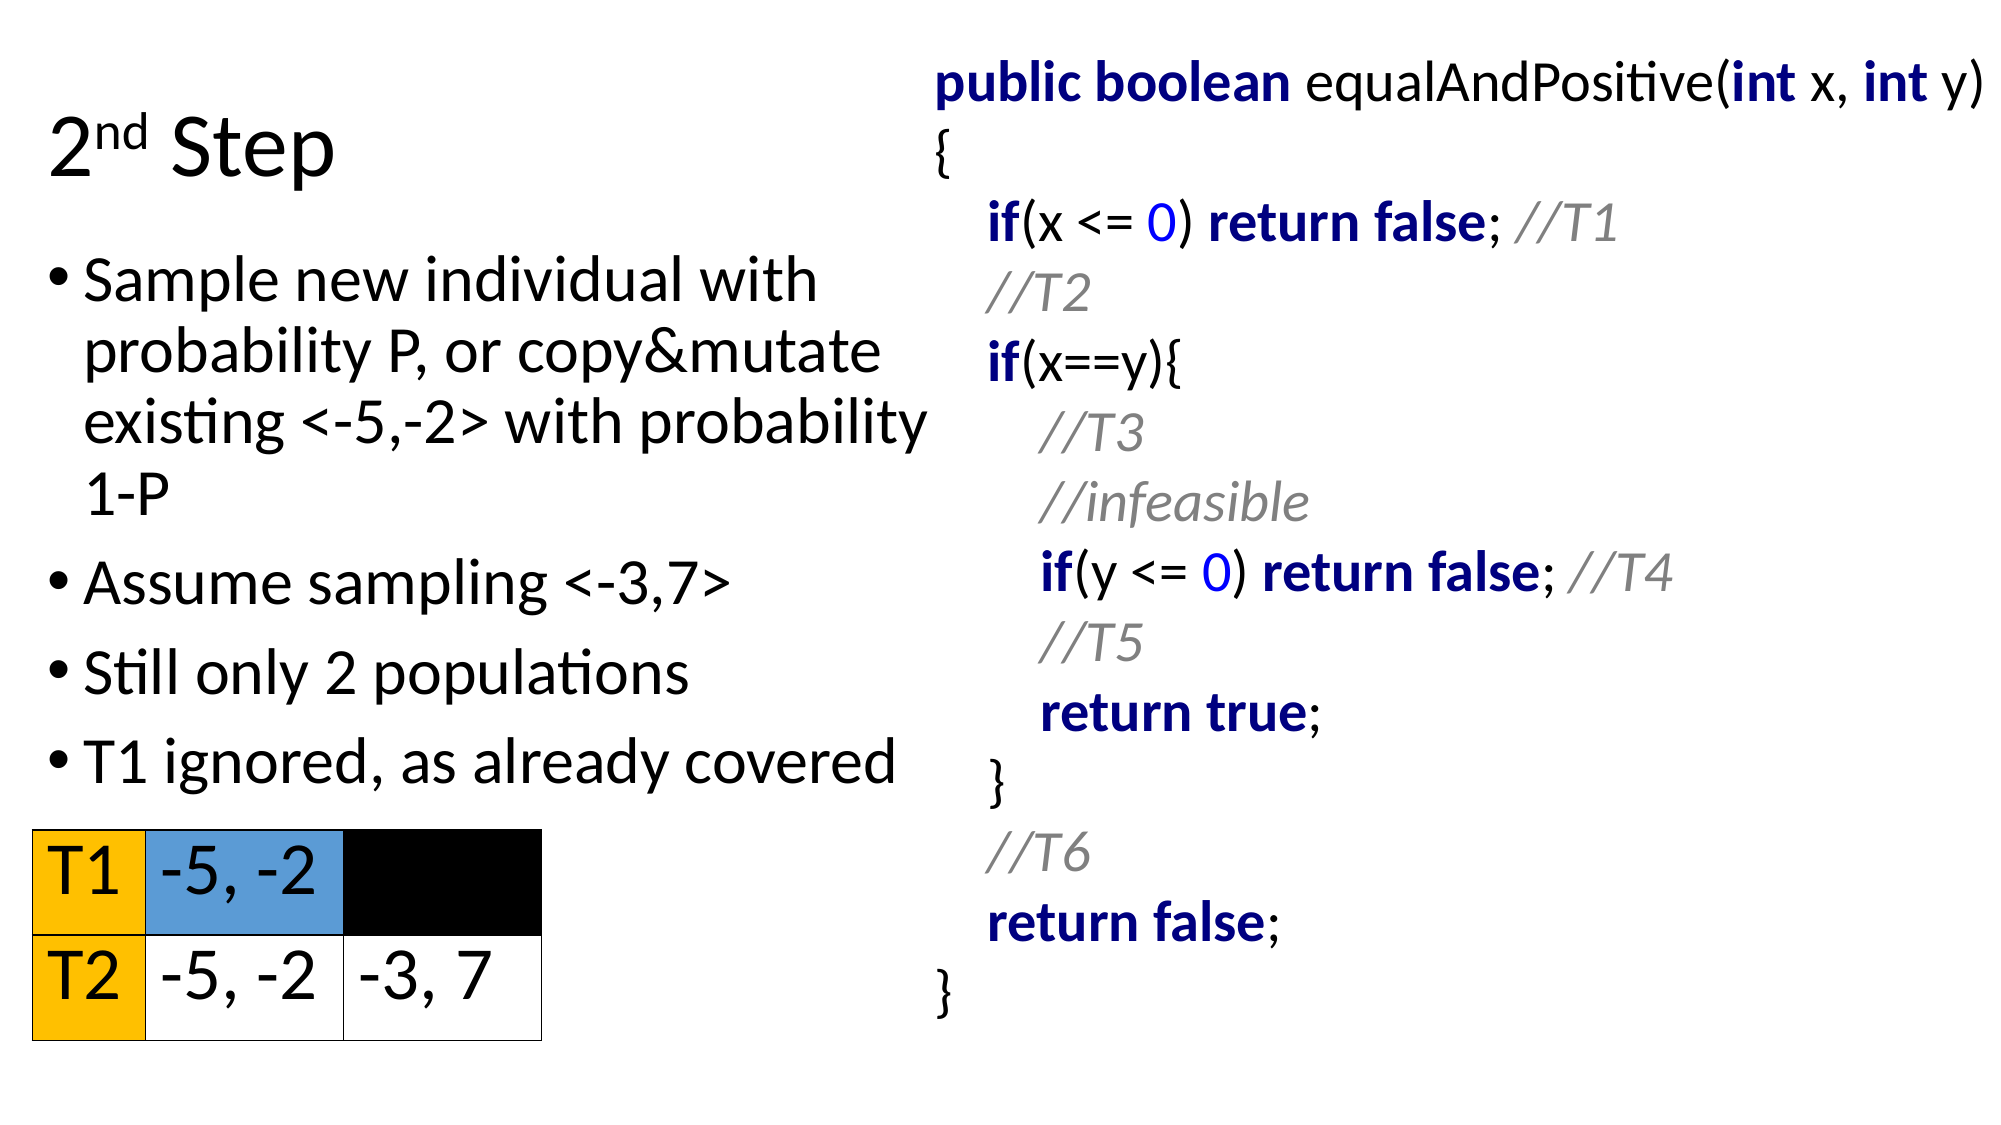

# 2nd Step
public boolean equalAndPositive(int x, int y)
{
    if(x <= 0) return false; //T1
    //T2
    if(x==y){
        //T3
        //infeasible
        if(y <= 0) return false; //T4
        //T5
        return true;
    }
    //T6
    return false;
}
|  |  |
| --- | --- |
|  |  |
Sample new individual with probability P, or copy&mutate existing <-5,-2> with probability 1-P
Assume sampling <-3,7>
Still only 2 populations
T1 ignored, as already covered
| T1 | -5, -2 |  |
| --- | --- | --- |
| T2 | -5, -2 | -3, 7 |